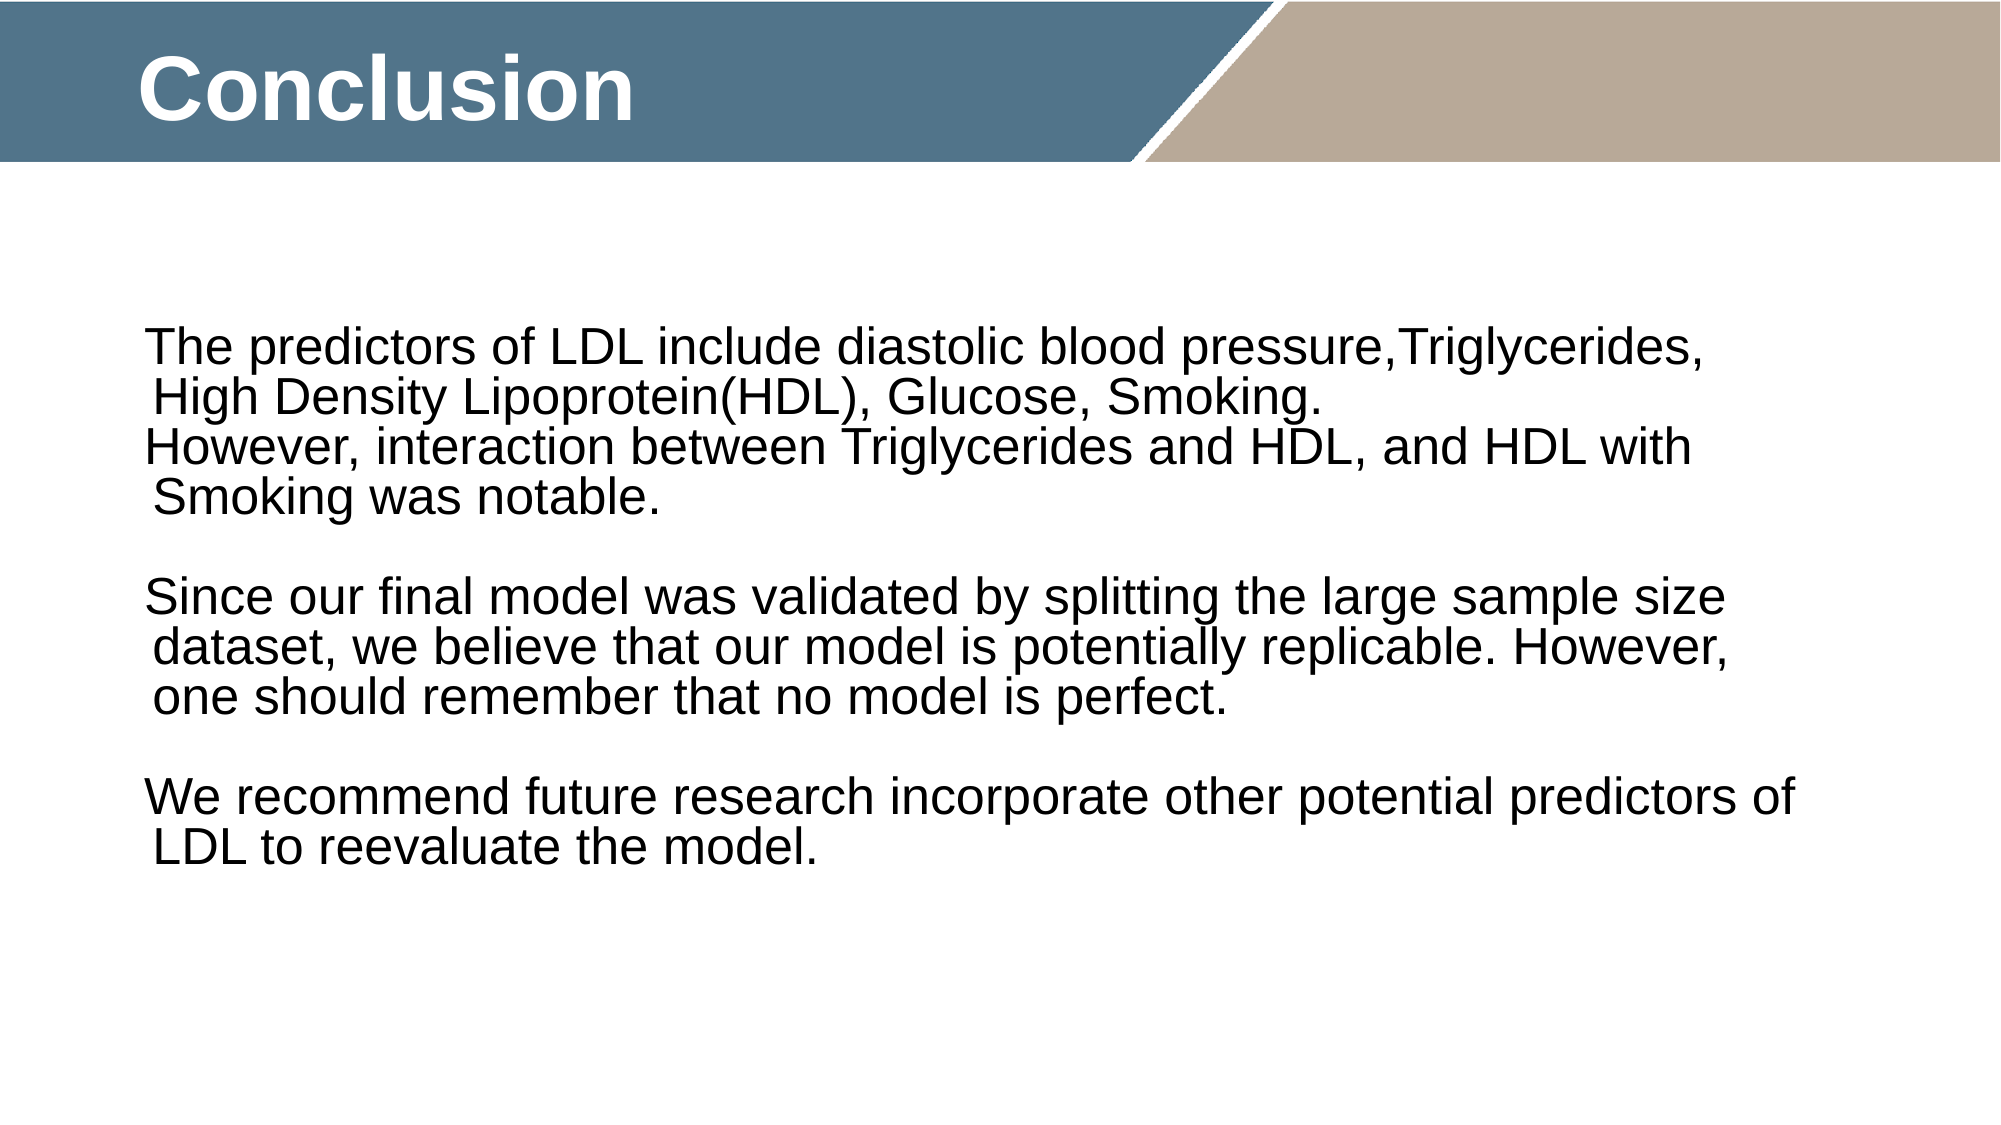

Conclusion

The predictors of LDL include diastolic blood pressure,Triglycerides, High Density Lipoprotein(HDL), Glucose, Smoking.
However, interaction between Triglycerides and HDL, and HDL with Smoking was notable.

Since our final model was validated by splitting the large sample size dataset, we believe that our model is potentially replicable. However, one should remember that no model is perfect.

We recommend future research incorporate other potential predictors of LDL to reevaluate the model.